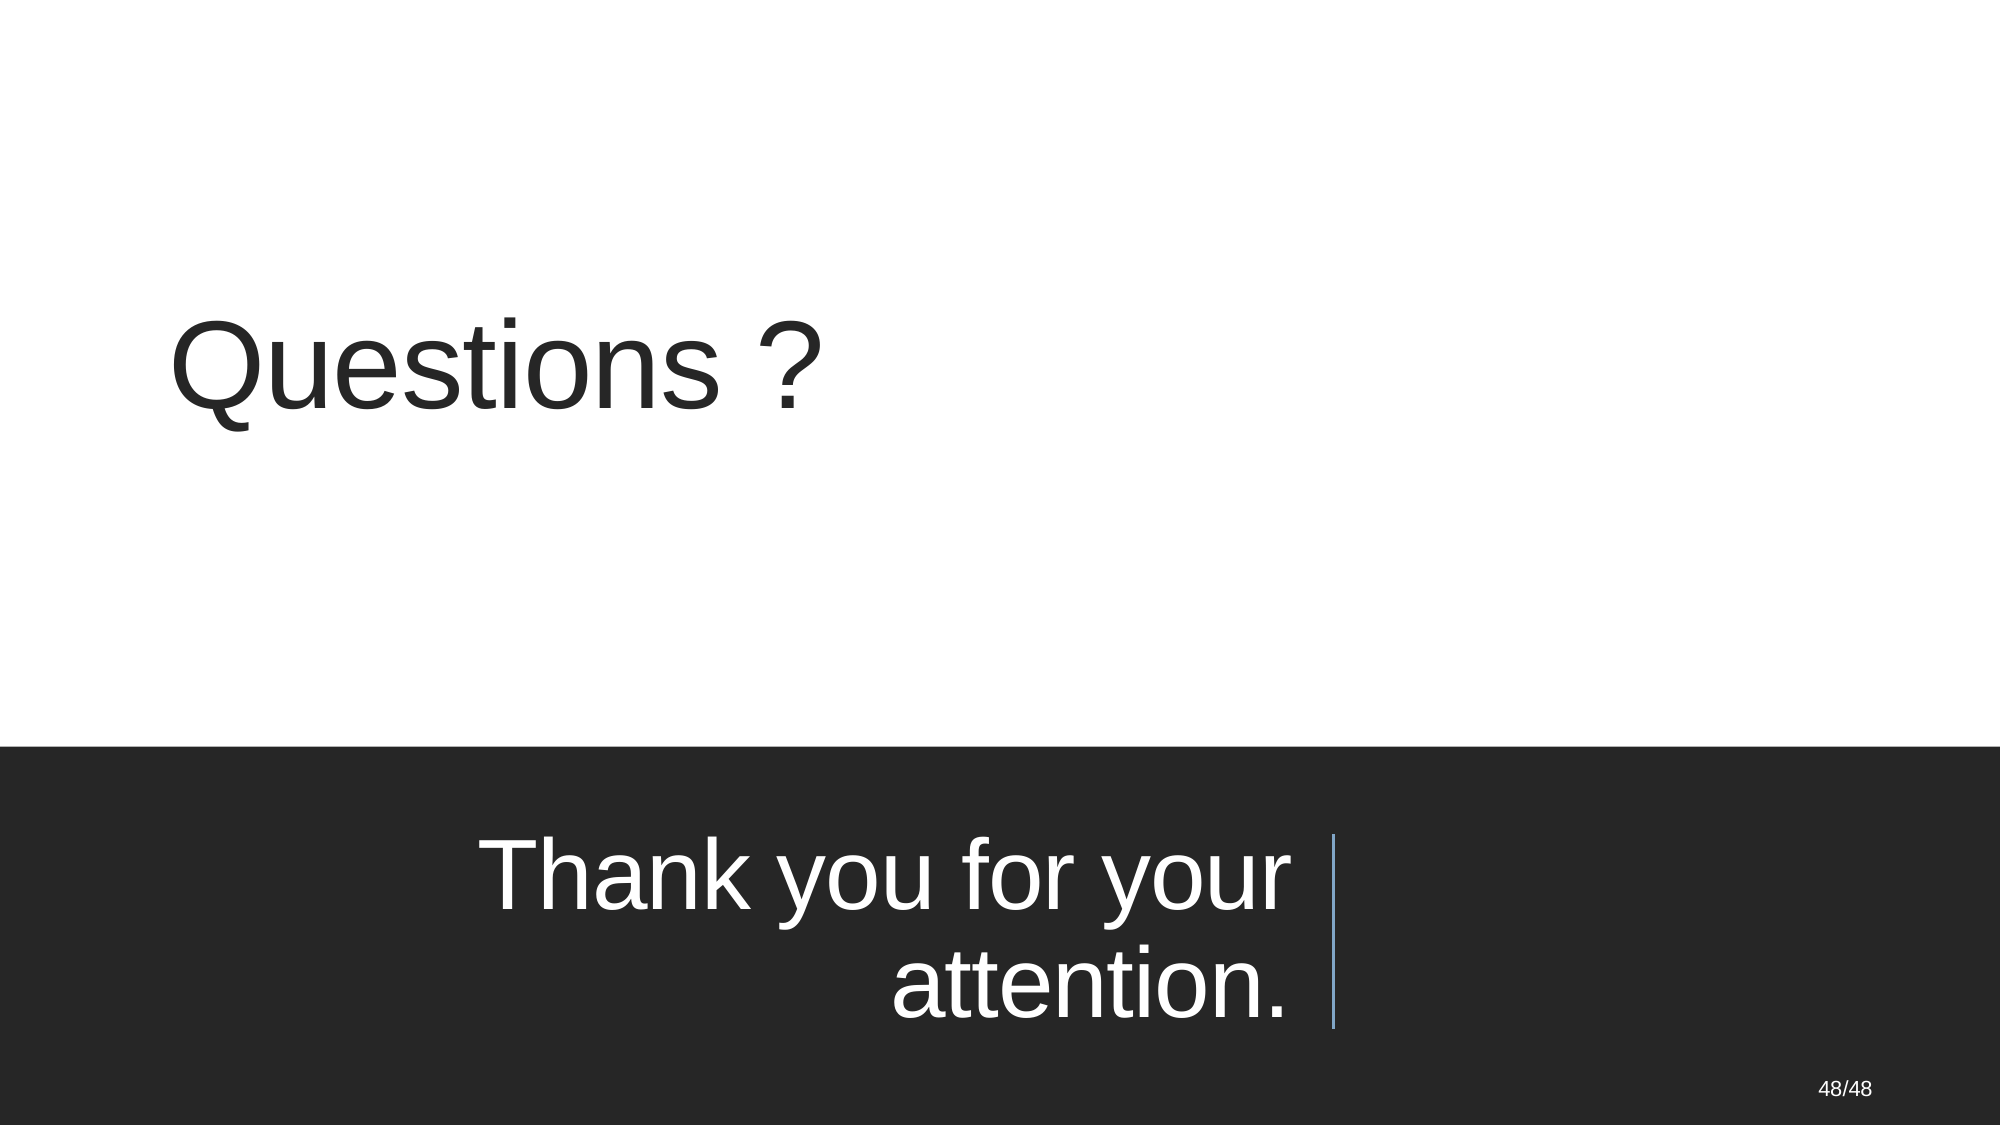

Questions ?

# Thank you for your attention.

48/48